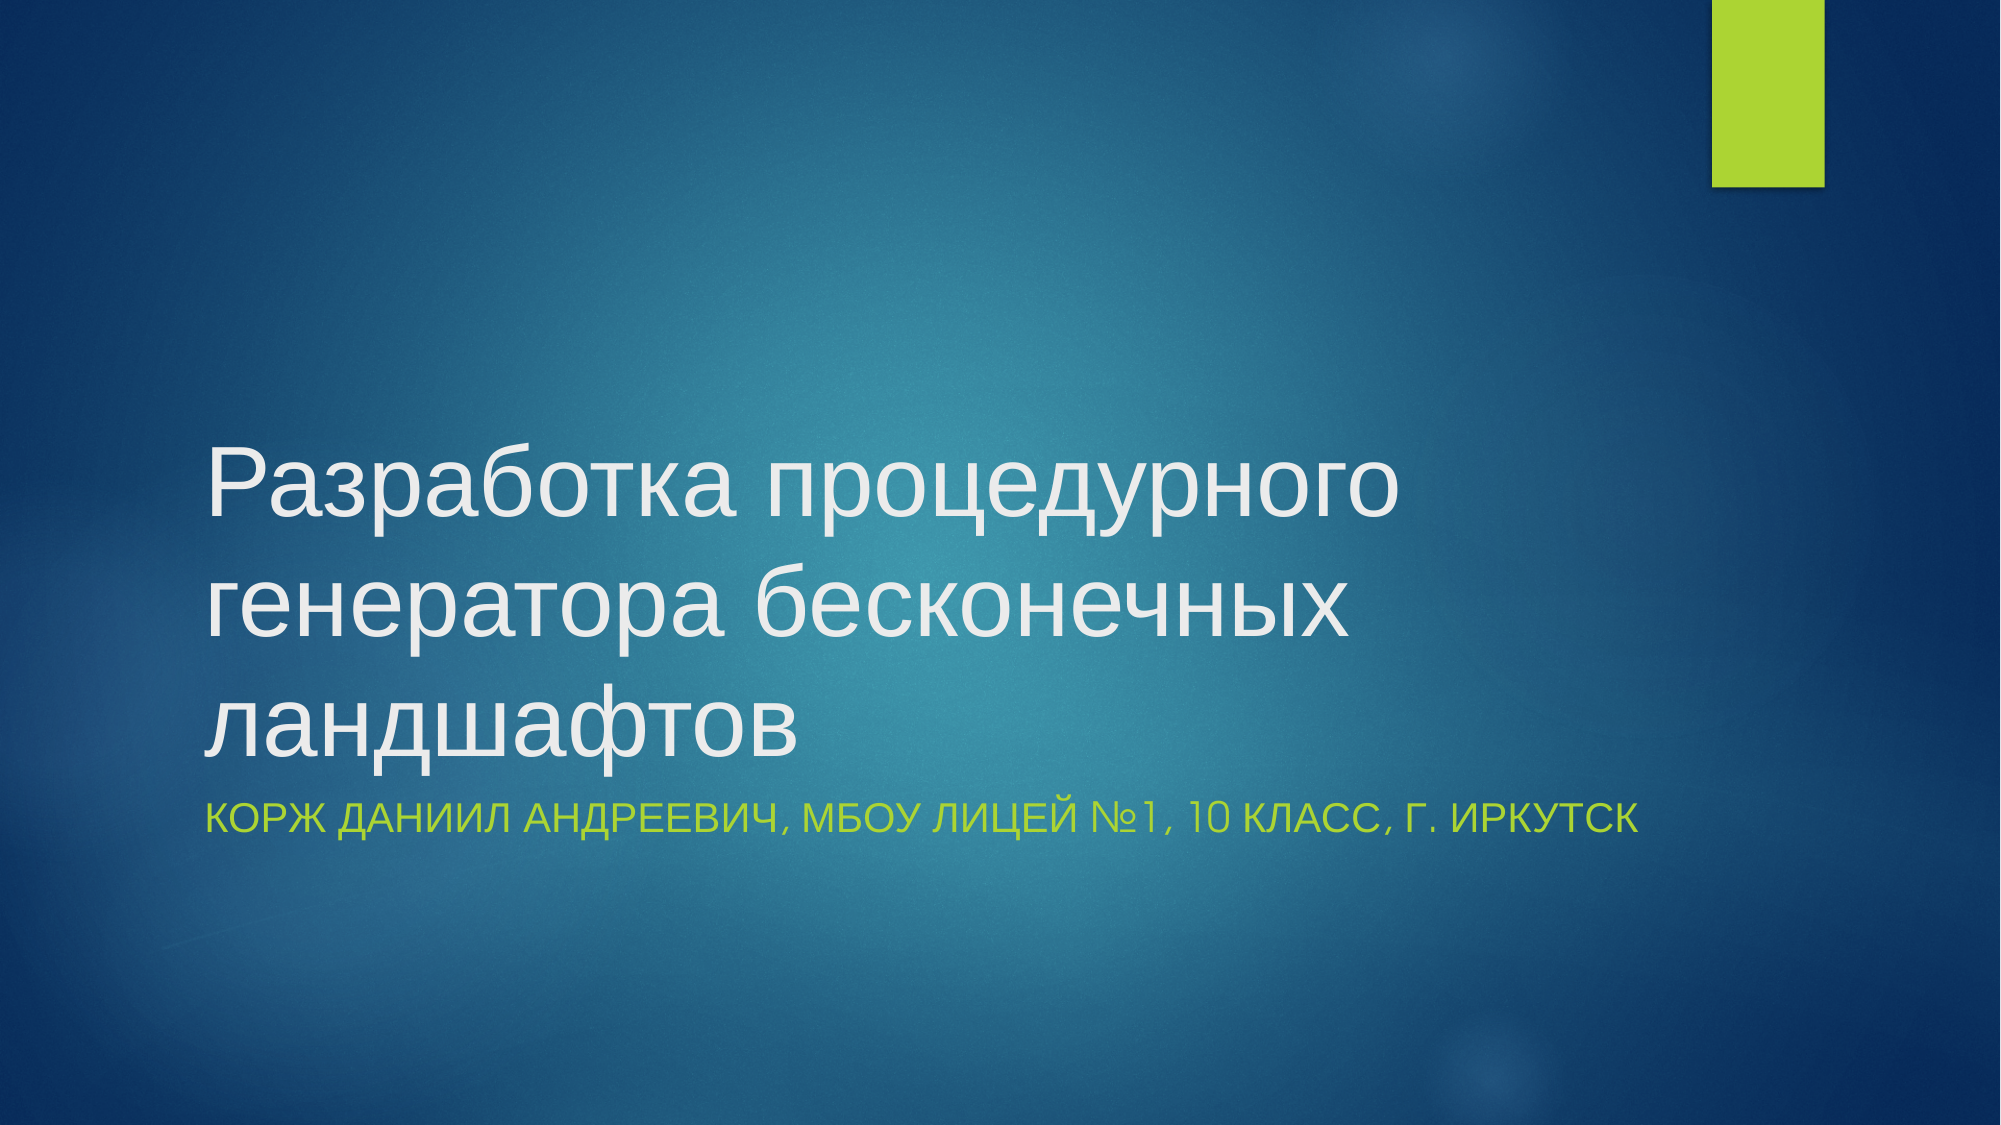

# Разработка процедурного генератора бесконечных ландшафтов
Корж Даниил Андреевич, МБОУ Лицей №1, 10 класс, г. Иркутск